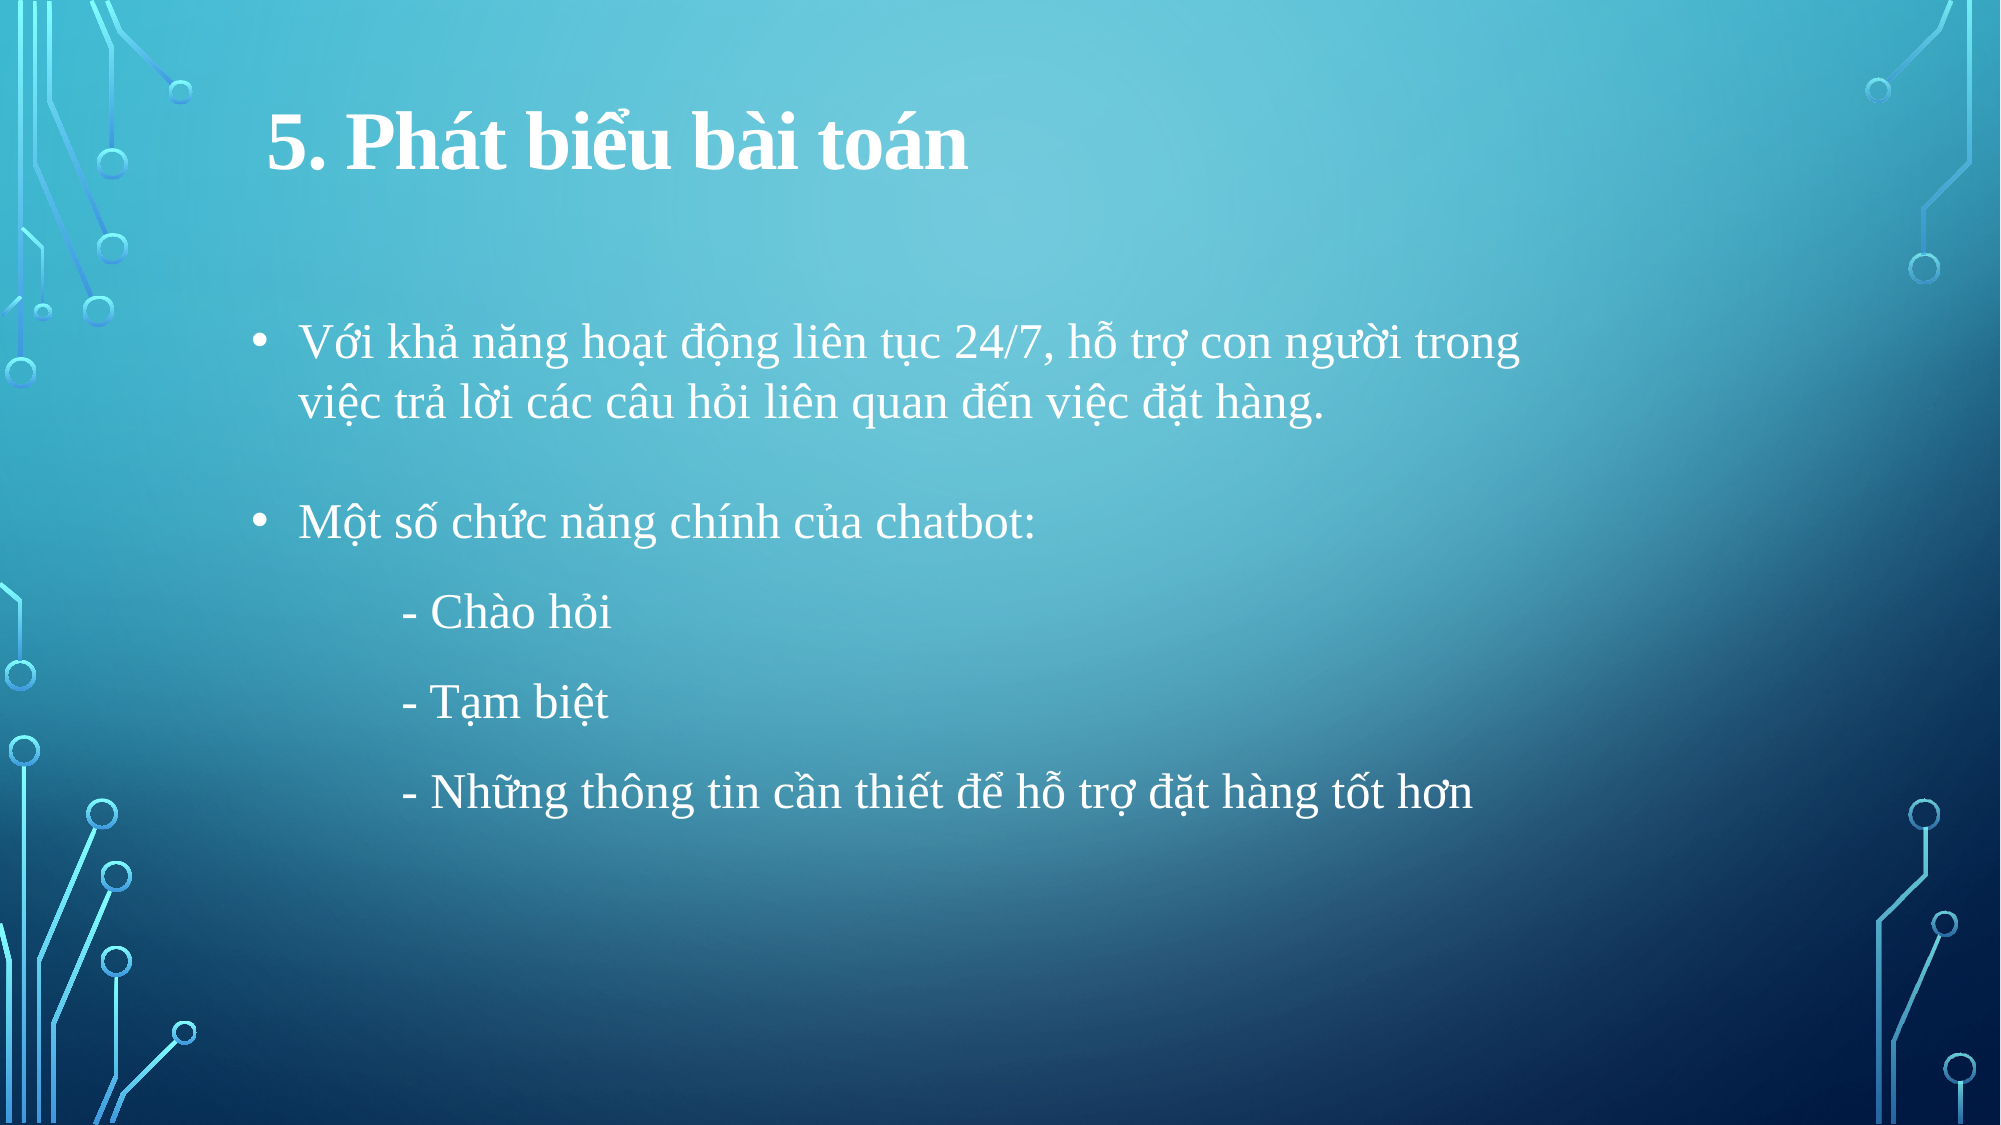

5. Phát biểu bài toán
Với khả năng hoạt động liên tục 24/7, hỗ trợ con người trong việc trả lời các câu hỏi liên quan đến việc đặt hàng.

Một số chức năng chính của chatbot:
	- Chào hỏi
	- Tạm biệt
	- Những thông tin cần thiết để hỗ trợ đặt hàng tốt hơn